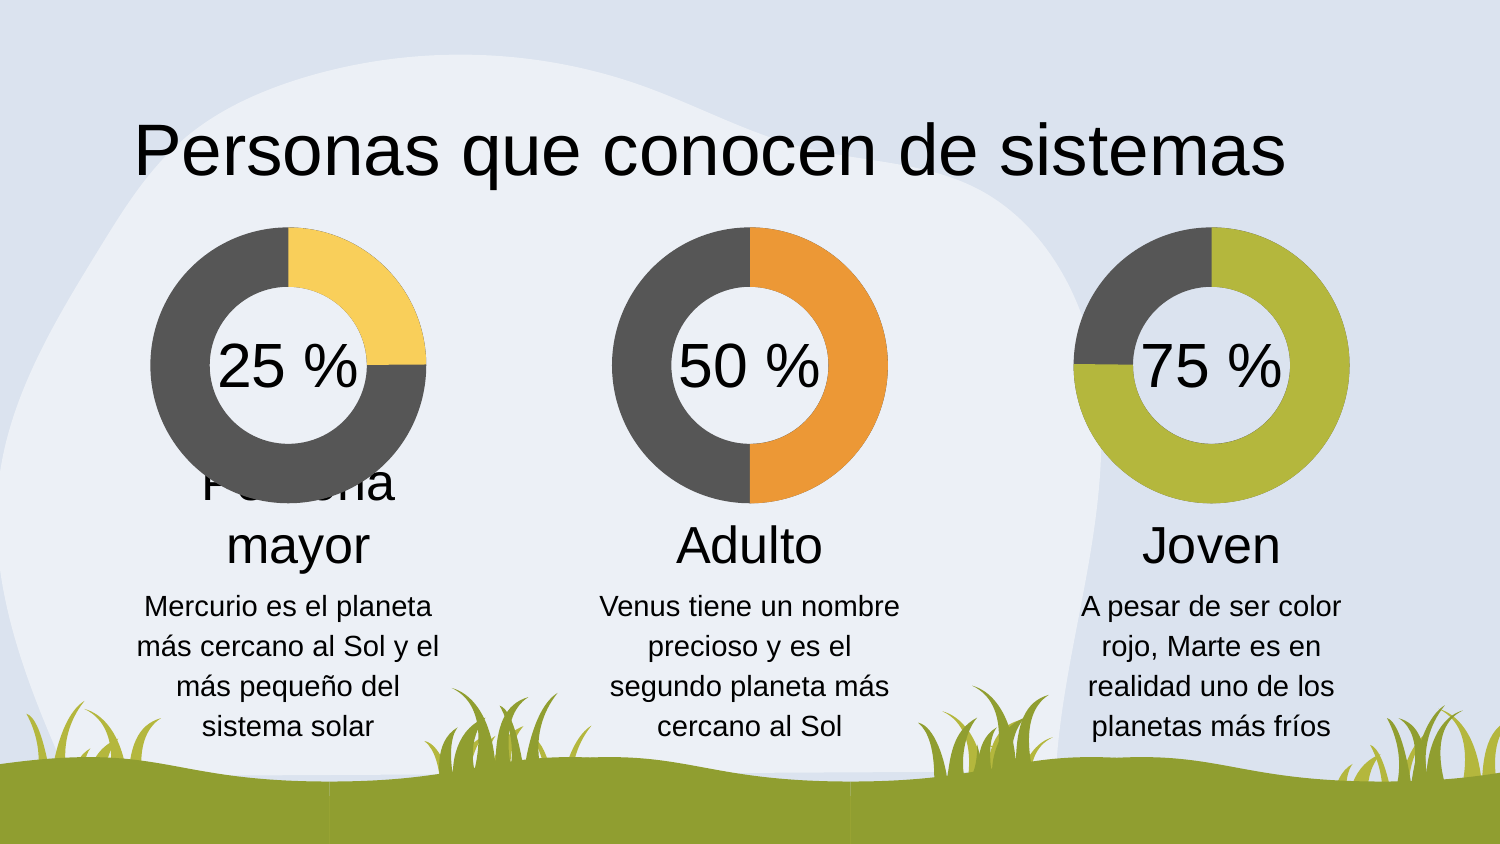

Personas que conocen de sistemas

# 25 %
50 %
75 %
Adulto
Joven
Persona mayor
A pesar de ser color rojo, Marte es en realidad uno de los planetas más fríos
Mercurio es el planeta más cercano al Sol y el más pequeño del sistema solar
Venus tiene un nombre precioso y es el segundo planeta más cercano al Sol